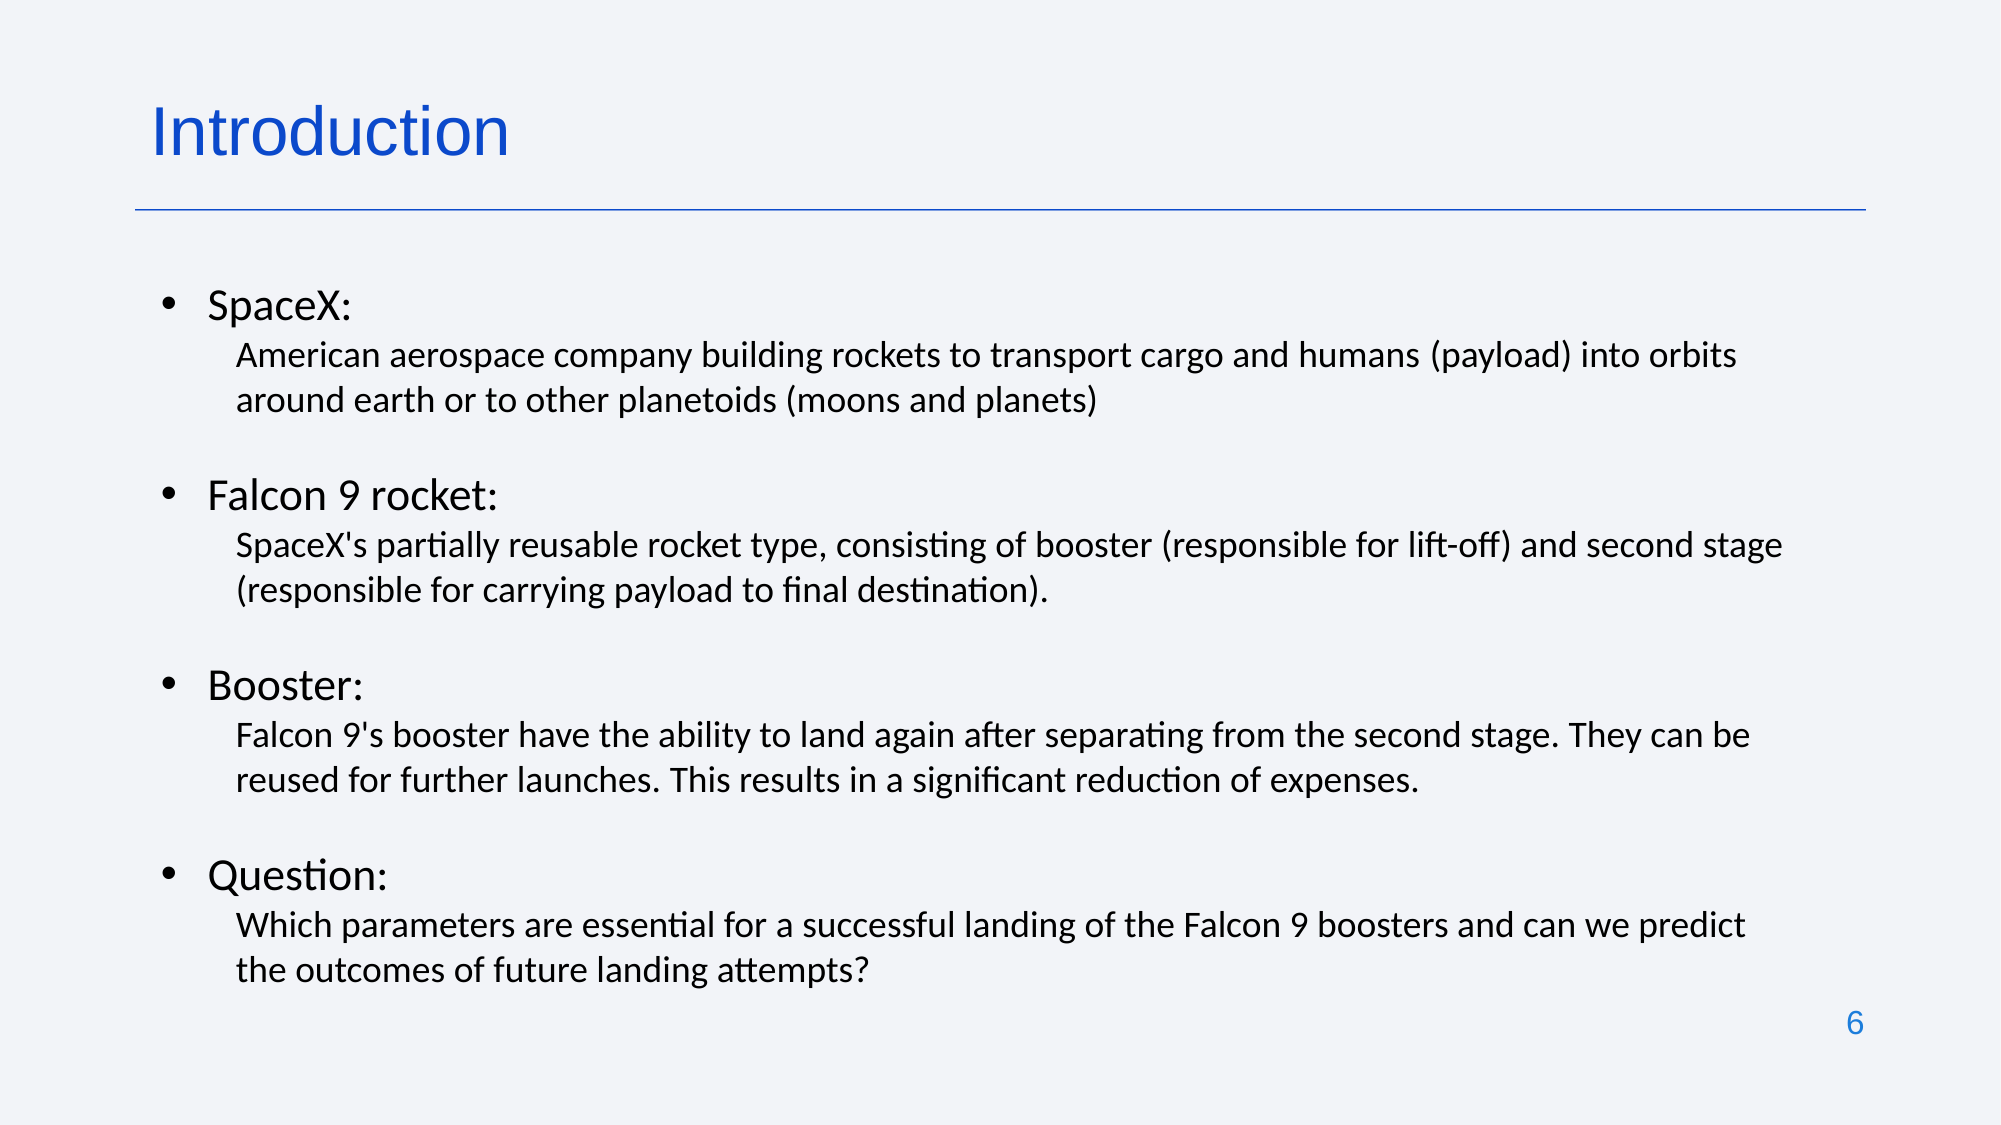

Introduction
SpaceX:
American aerospace company building rockets to transport cargo and humans (payload) into orbits around earth or to other planetoids (moons and planets)

Falcon 9 rocket:
SpaceX's partially reusable rocket type, consisting of booster (responsible for lift-off) and second stage (responsible for carrying payload to final destination).

Booster:
Falcon 9's booster have the ability to land again after separating from the second stage. They can be reused for further launches. This results in a significant reduction of expenses.

Question:
Which parameters are essential for a successful landing of the Falcon 9 boosters and can we predict the outcomes of future landing attempts?
6